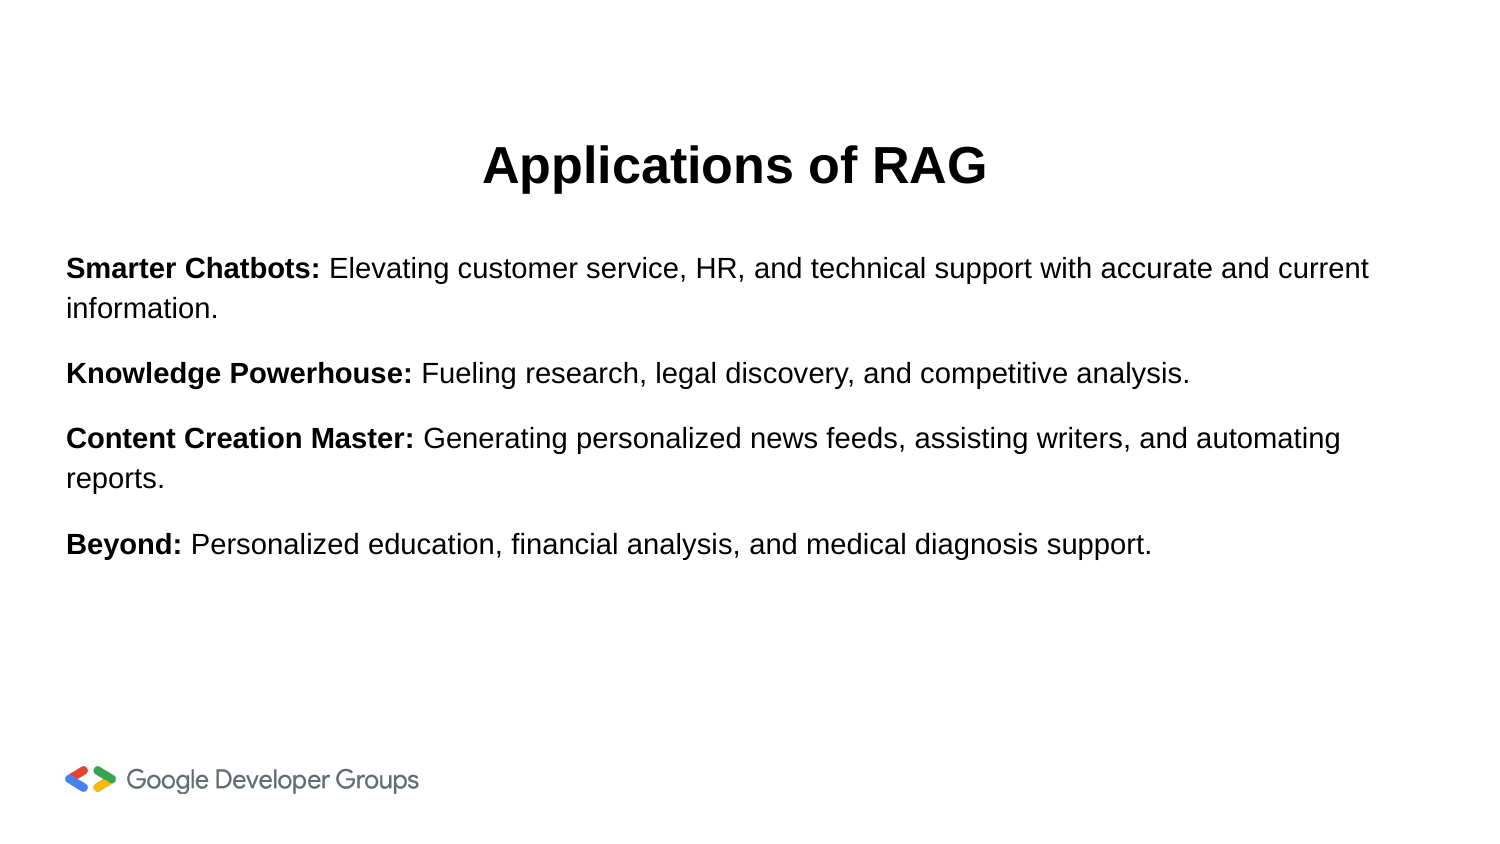

# Applications of RAG
Smarter Chatbots: Elevating customer service, HR, and technical support with accurate and current information.
Knowledge Powerhouse: Fueling research, legal discovery, and competitive analysis.
Content Creation Master: Generating personalized news feeds, assisting writers, and automating reports.
Beyond: Personalized education, financial analysis, and medical diagnosis support.